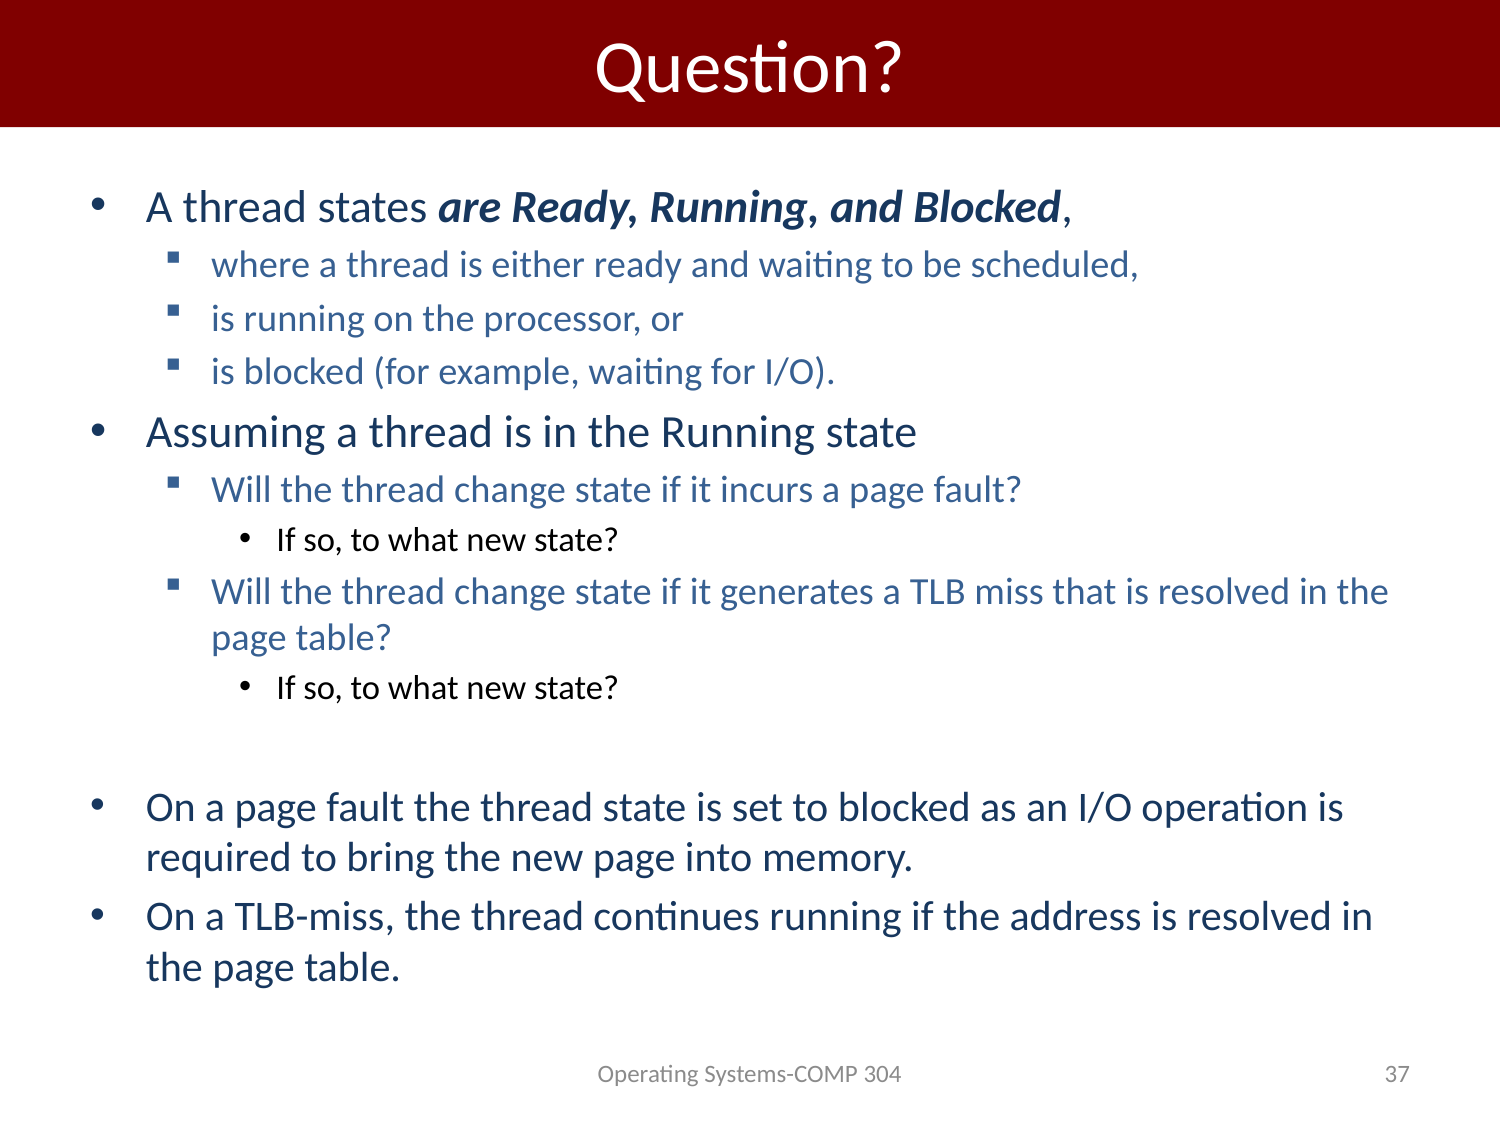

# Question?
A thread states are Ready, Running, and Blocked,
where a thread is either ready and waiting to be scheduled,
is running on the processor, or
is blocked (for example, waiting for I/O).
Assuming a thread is in the Running state
Will the thread change state if it incurs a page fault?
If so, to what new state?
Will the thread change state if it generates a TLB miss that is resolved in the page table?
If so, to what new state?

On a page fault the thread state is set to blocked as an I/O operation is required to bring the new page into memory.
On a TLB-miss, the thread continues running if the address is resolved in the page table.

Operating Systems-COMP 304
37